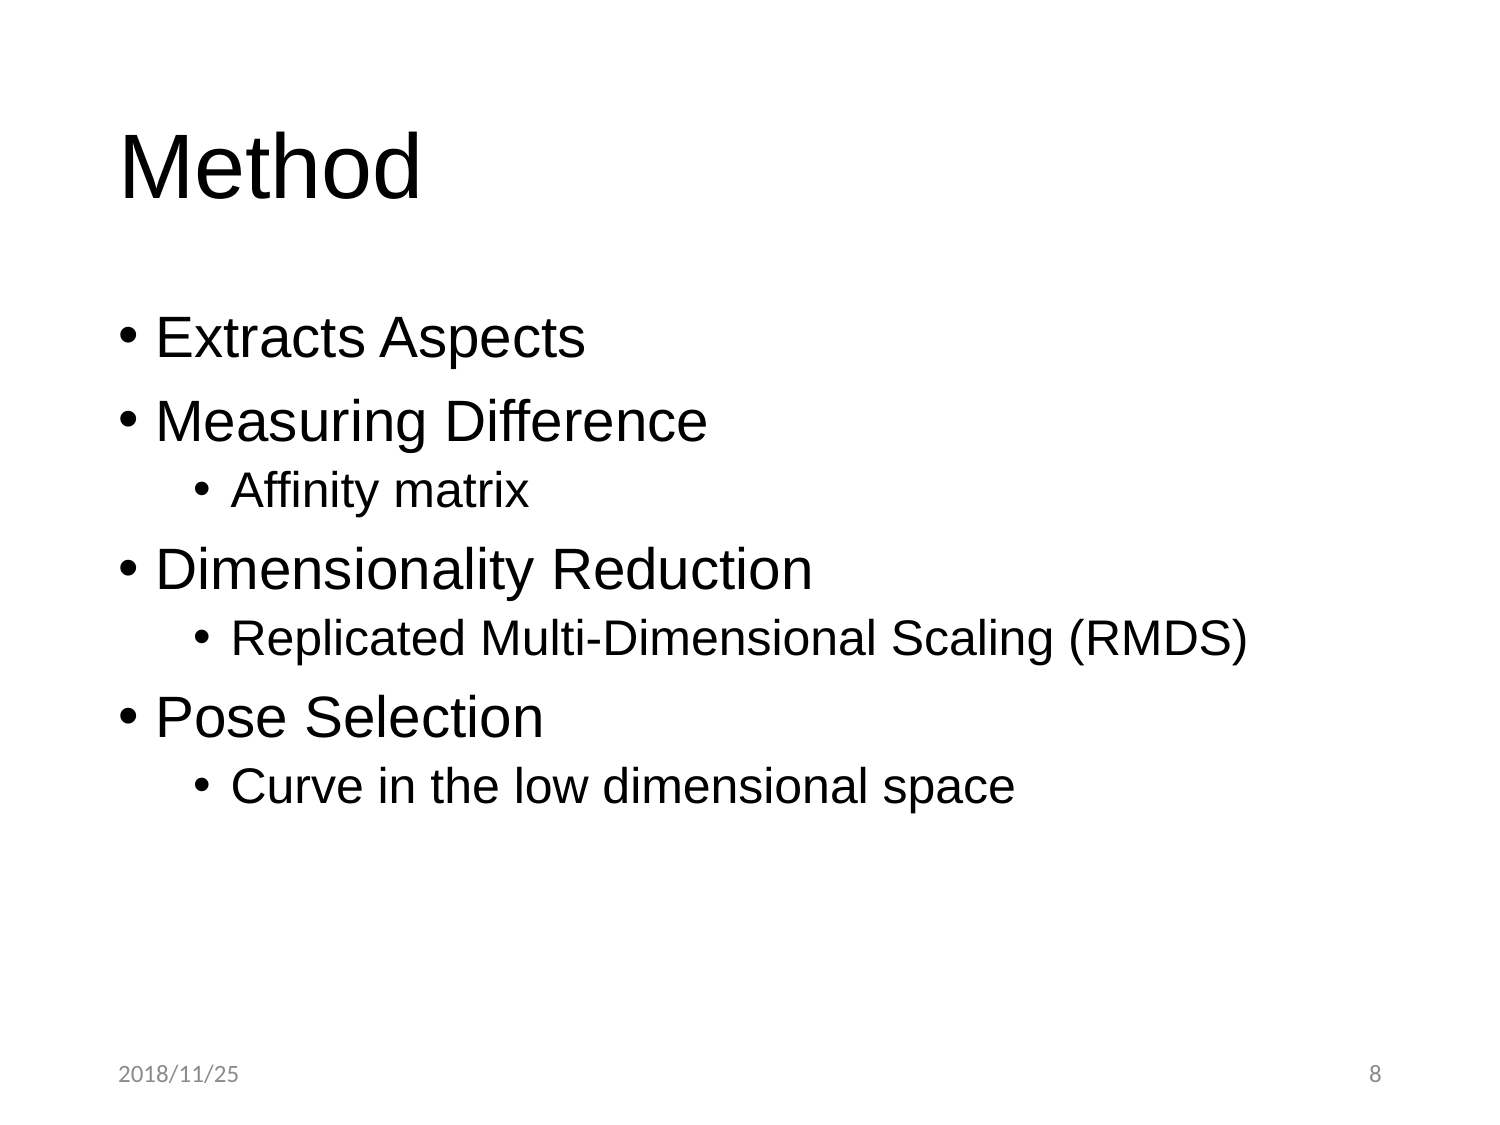

# Method
Extracts Aspects
Measuring Difference
Affinity matrix
Dimensionality Reduction
Replicated Multi-Dimensional Scaling (RMDS)
Pose Selection
Curve in the low dimensional space

2018/11/25
8